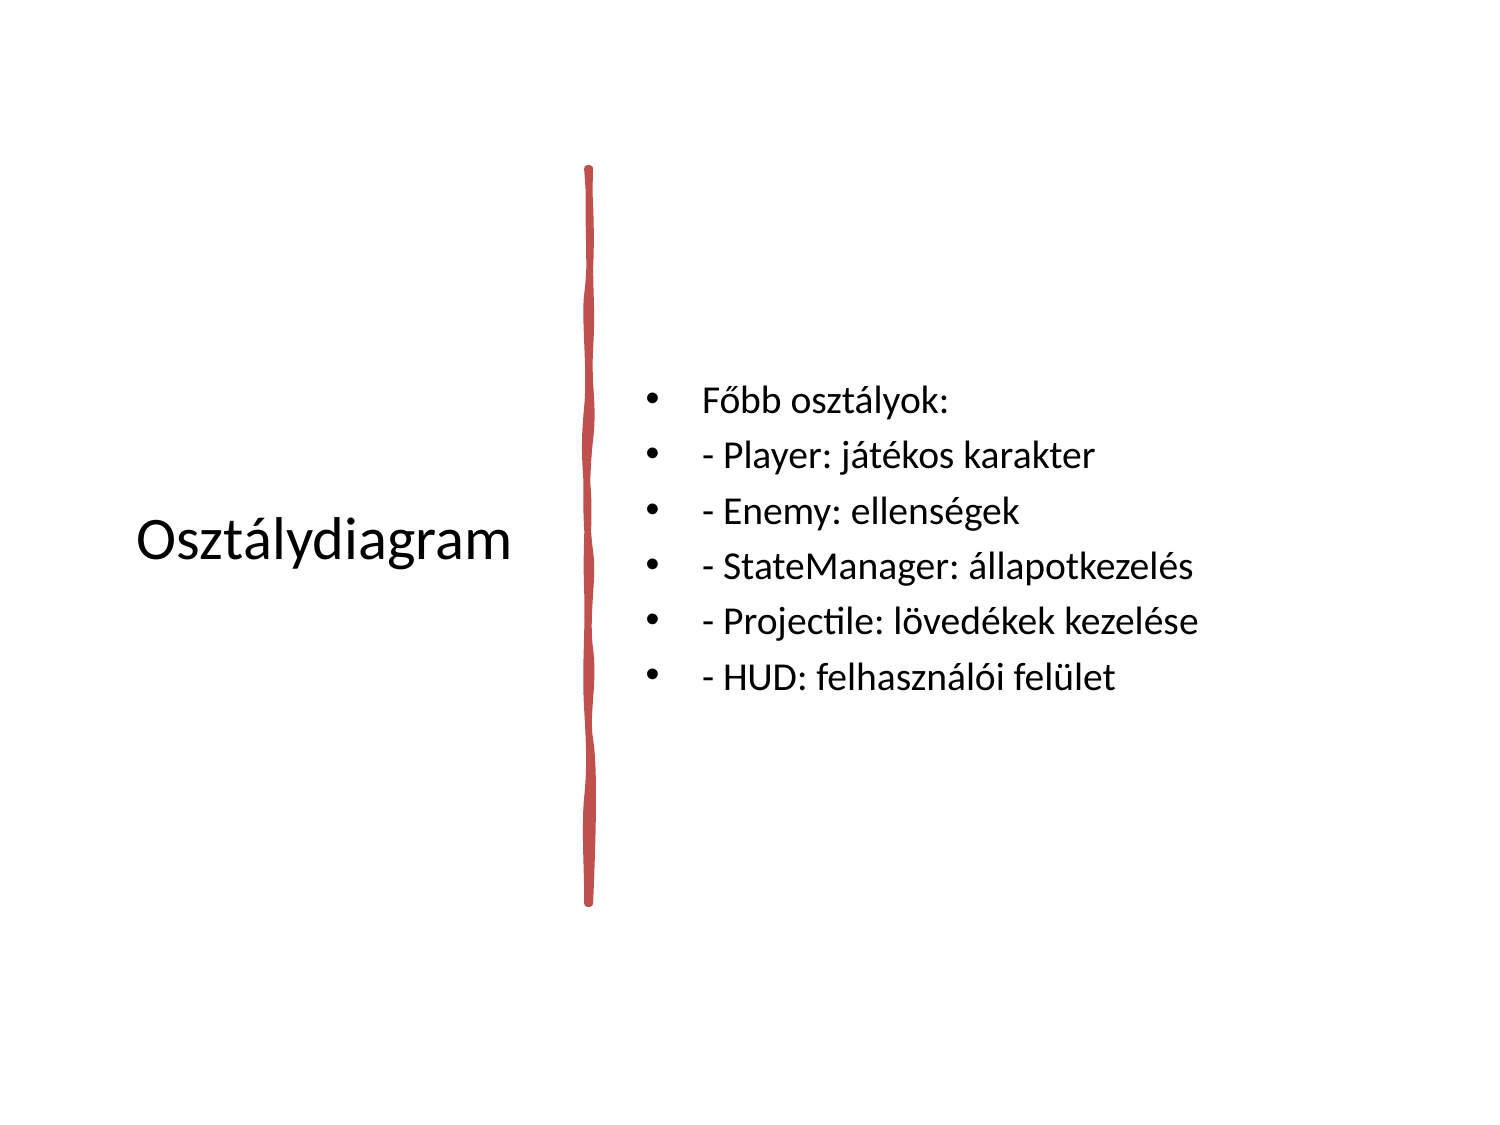

# Osztálydiagram
Főbb osztályok:
- Player: játékos karakter
- Enemy: ellenségek
- StateManager: állapotkezelés
- Projectile: lövedékek kezelése
- HUD: felhasználói felület